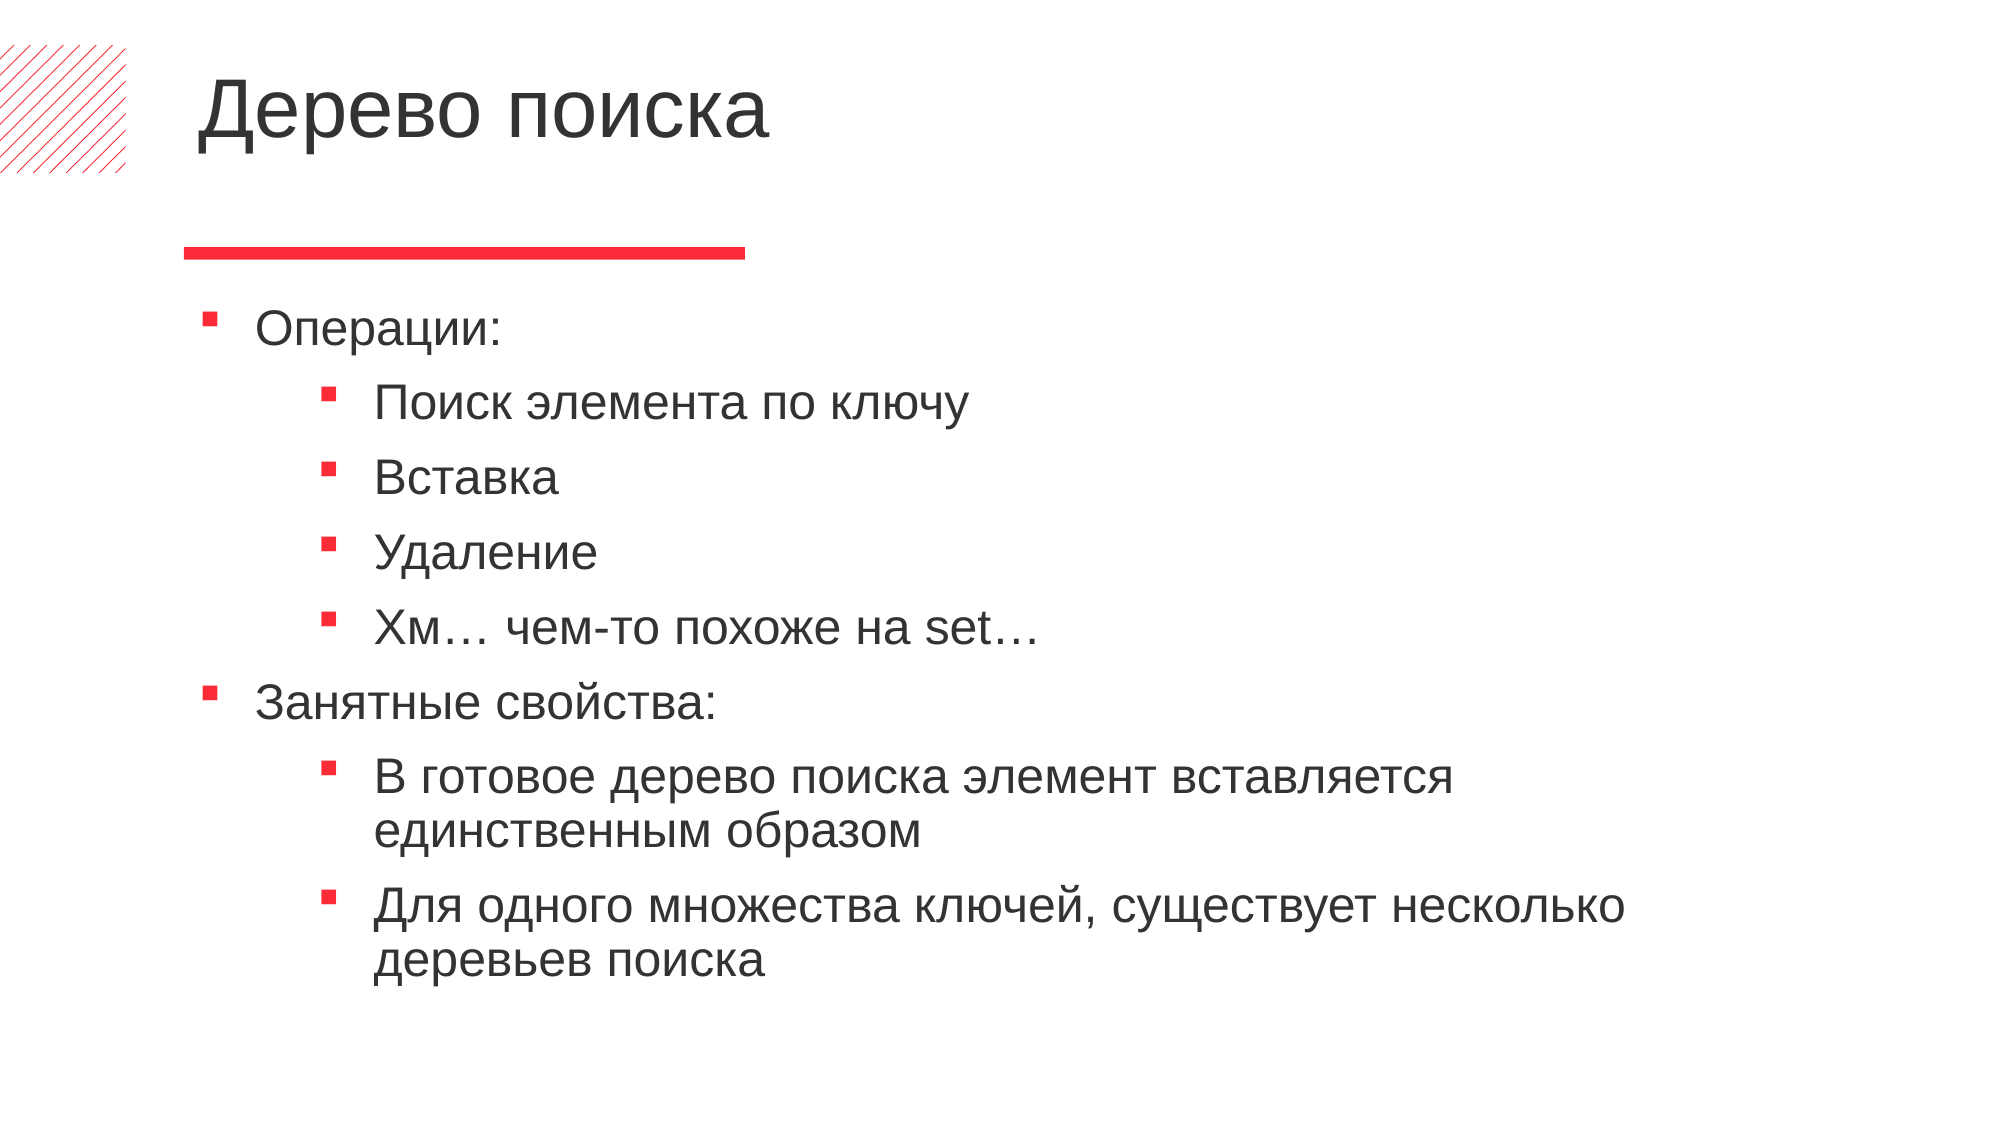

Дерево поиска
Операции:
Поиск элемента по ключу
Вставка
Удаление
Хм… чем-то похоже на set…
Занятные свойства:
В готовое дерево поиска элемент вставляется единственным образом
Для одного множества ключей, существует несколько деревьев поиска